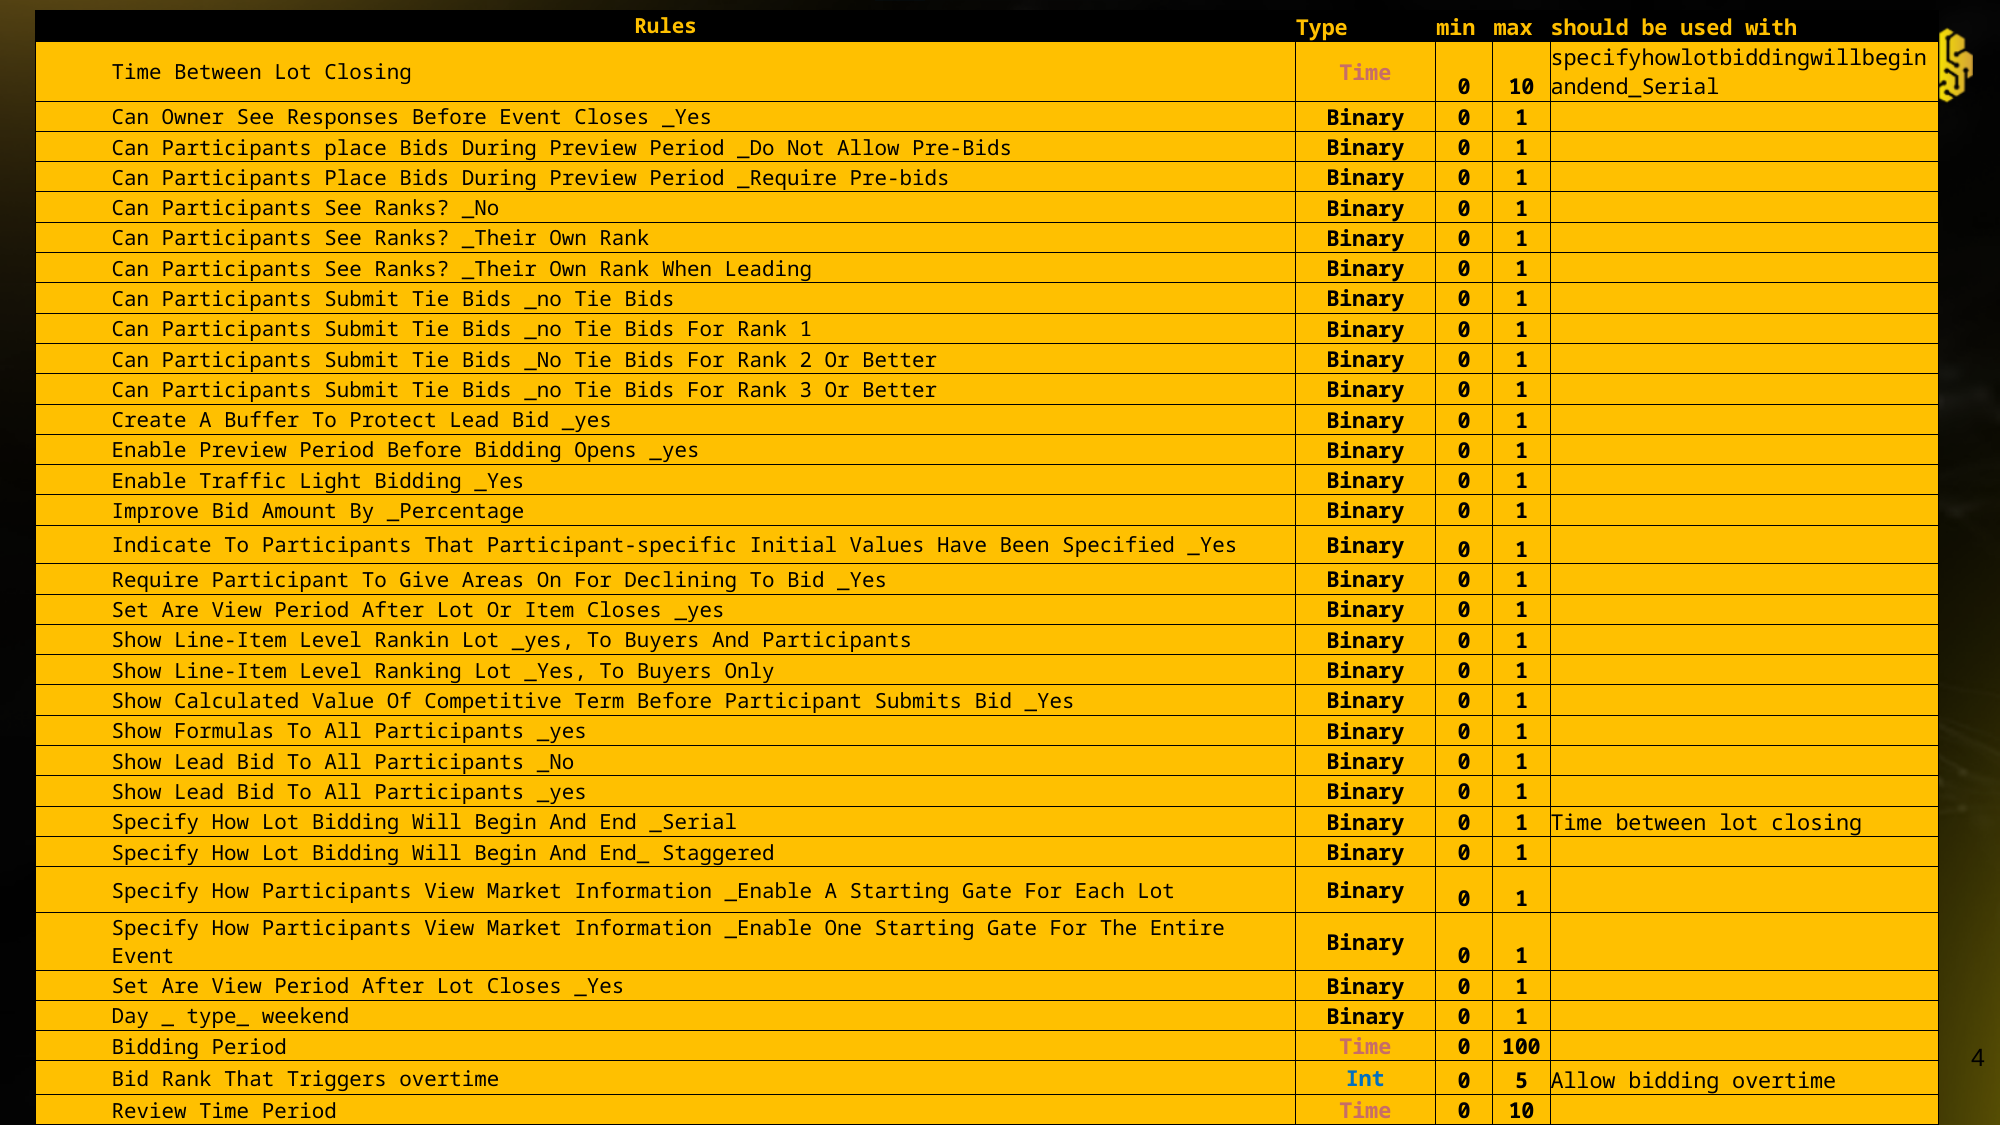

| Rules | Type | min | max | should be used with |
| --- | --- | --- | --- | --- |
| Time Between Lot Closing | Time | 0 | 10 | specifyhowlotbiddingwillbeginandend\_Serial |
| Can Owner See Responses Before Event Closes \_Yes | Binary | 0 | 1 |  |
| Can Participants place Bids During Preview Period \_Do Not Allow Pre-Bids | Binary | 0 | 1 |  |
| Can Participants Place Bids During Preview Period \_Require Pre-bids | Binary | 0 | 1 |  |
| Can Participants See Ranks? \_No | Binary | 0 | 1 |  |
| Can Participants See Ranks? \_Their Own Rank | Binary | 0 | 1 |  |
| Can Participants See Ranks? \_Their Own Rank When Leading | Binary | 0 | 1 |  |
| Can Participants Submit Tie Bids \_no Tie Bids | Binary | 0 | 1 |  |
| Can Participants Submit Tie Bids \_no Tie Bids For Rank 1 | Binary | 0 | 1 |  |
| Can Participants Submit Tie Bids \_No Tie Bids For Rank 2 Or Better | Binary | 0 | 1 |  |
| Can Participants Submit Tie Bids \_no Tie Bids For Rank 3 Or Better | Binary | 0 | 1 |  |
| Create A Buffer To Protect Lead Bid \_yes | Binary | 0 | 1 |  |
| Enable Preview Period Before Bidding Opens \_yes | Binary | 0 | 1 |  |
| Enable Traffic Light Bidding \_Yes | Binary | 0 | 1 |  |
| Improve Bid Amount By \_Percentage | Binary | 0 | 1 |  |
| Indicate To Participants That Participant-specific Initial Values Have Been Specified \_Yes | Binary | 0 | 1 |  |
| Require Participant To Give Areas On For Declining To Bid \_Yes | Binary | 0 | 1 |  |
| Set Are View Period After Lot Or Item Closes \_yes | Binary | 0 | 1 |  |
| Show Line-Item Level Rankin Lot \_yes, To Buyers And Participants | Binary | 0 | 1 |  |
| Show Line-Item Level Ranking Lot \_Yes, To Buyers Only | Binary | 0 | 1 |  |
| Show Calculated Value Of Competitive Term Before Participant Submits Bid \_Yes | Binary | 0 | 1 |  |
| Show Formulas To All Participants \_yes | Binary | 0 | 1 |  |
| Show Lead Bid To All Participants \_No | Binary | 0 | 1 |  |
| Show Lead Bid To All Participants \_yes | Binary | 0 | 1 |  |
| Specify How Lot Bidding Will Begin And End \_Serial | Binary | 0 | 1 | Time between lot closing |
| Specify How Lot Bidding Will Begin And End\_ Staggered | Binary | 0 | 1 |  |
| Specify How Participants View Market Information \_Enable A Starting Gate For Each Lot | Binary | 0 | 1 |  |
| Specify How Participants View Market Information \_Enable One Starting Gate For The Entire Event | Binary | 0 | 1 |  |
| Set Are View Period After Lot Closes \_Yes | Binary | 0 | 1 |  |
| Day \_ type\_ weekend | Binary | 0 | 1 |  |
| Bidding Period | Time | 0 | 100 |  |
| Bid Rank That Triggers overtime | Int | 0 | 5 | Allow bidding overtime |
| Review Time Period | Time | 0 | 10 |  |
| Allow Bidding Overtime | Binary | 1 | 0 | bid rank that triggers overtime |
4